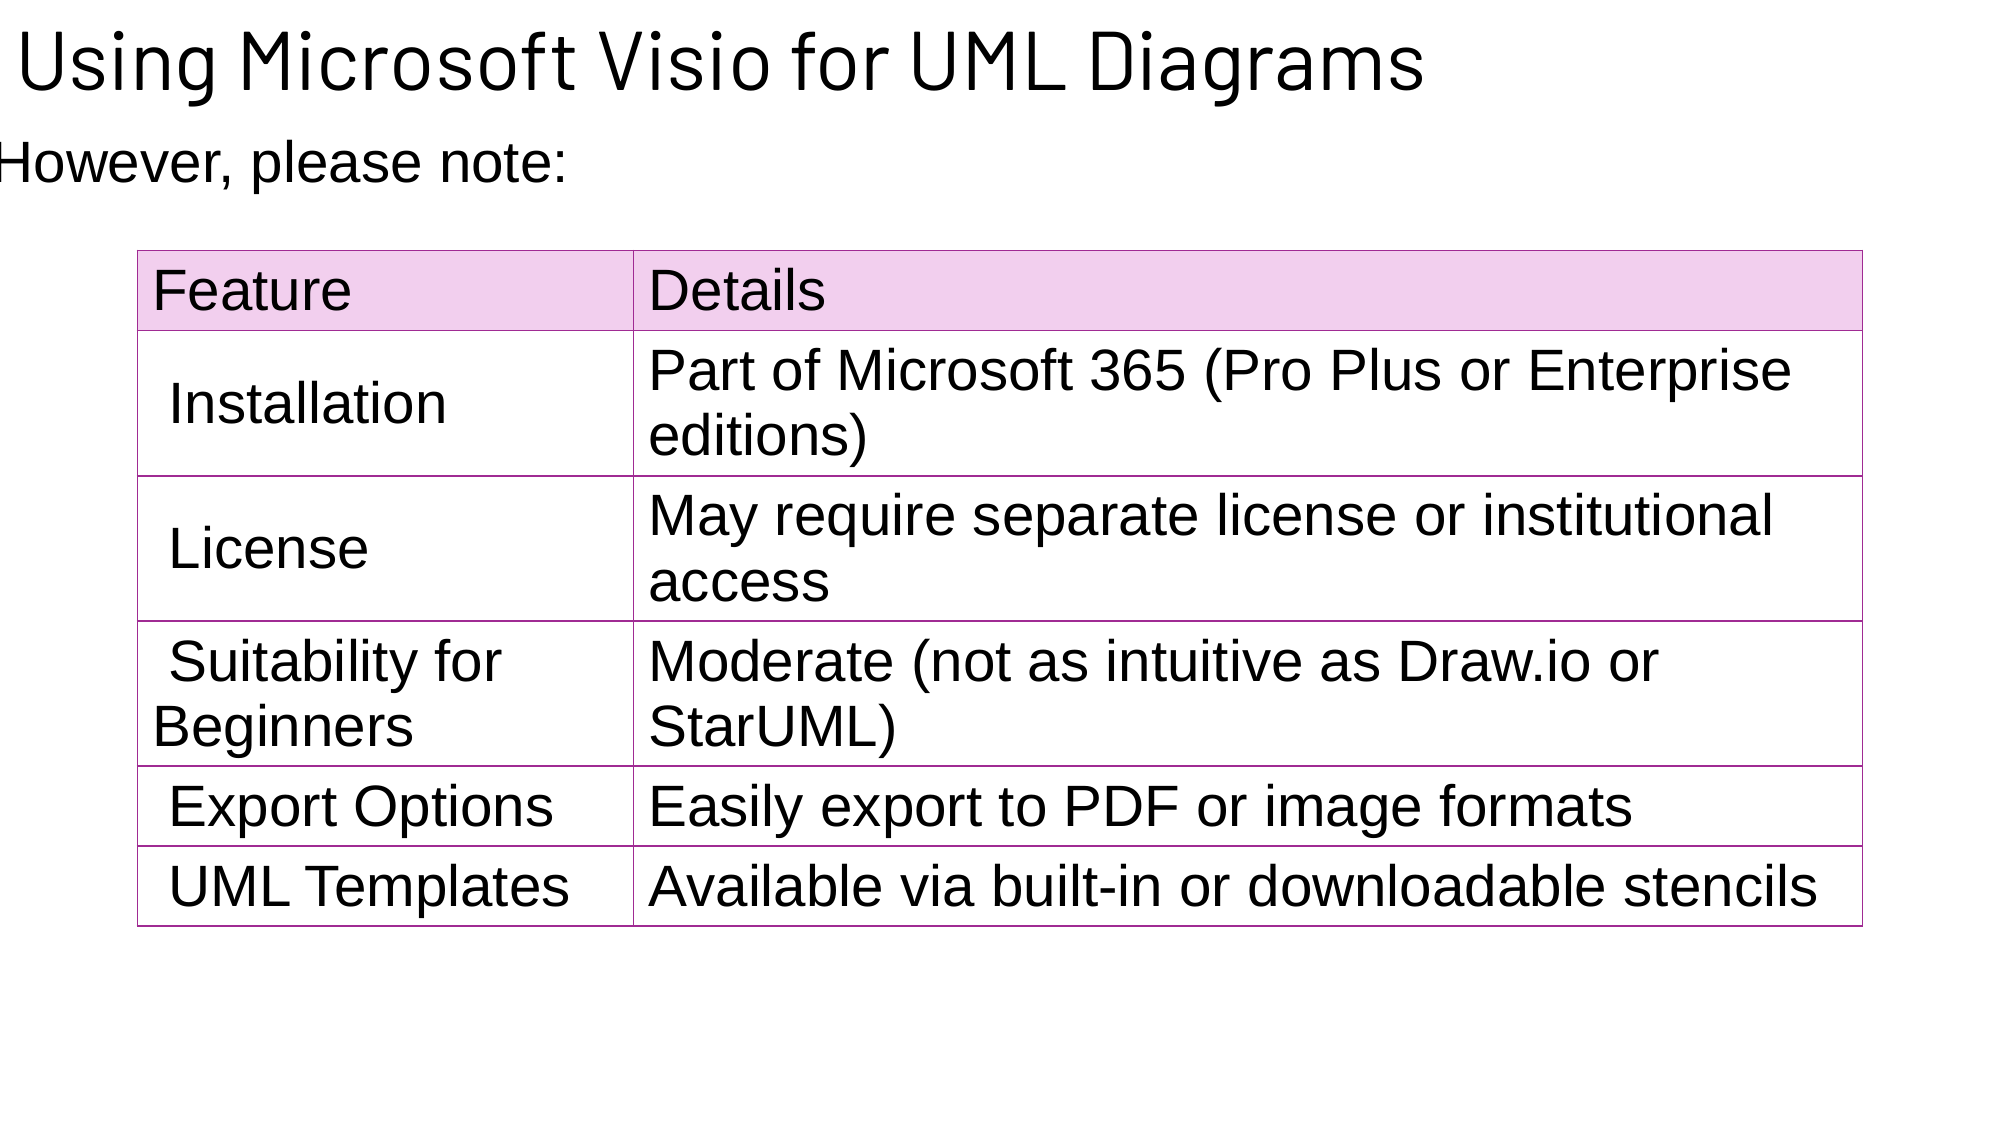

# Using Microsoft Visio for UML Diagrams
However, please note:
| Feature | Details |
| --- | --- |
| Installation | Part of Microsoft 365 (Pro Plus or Enterprise editions) |
| License | May require separate license or institutional access |
| Suitability for Beginners | Moderate (not as intuitive as Draw.io or StarUML) |
| Export Options | Easily export to PDF or image formats |
| UML Templates | Available via built-in or downloadable stencils |